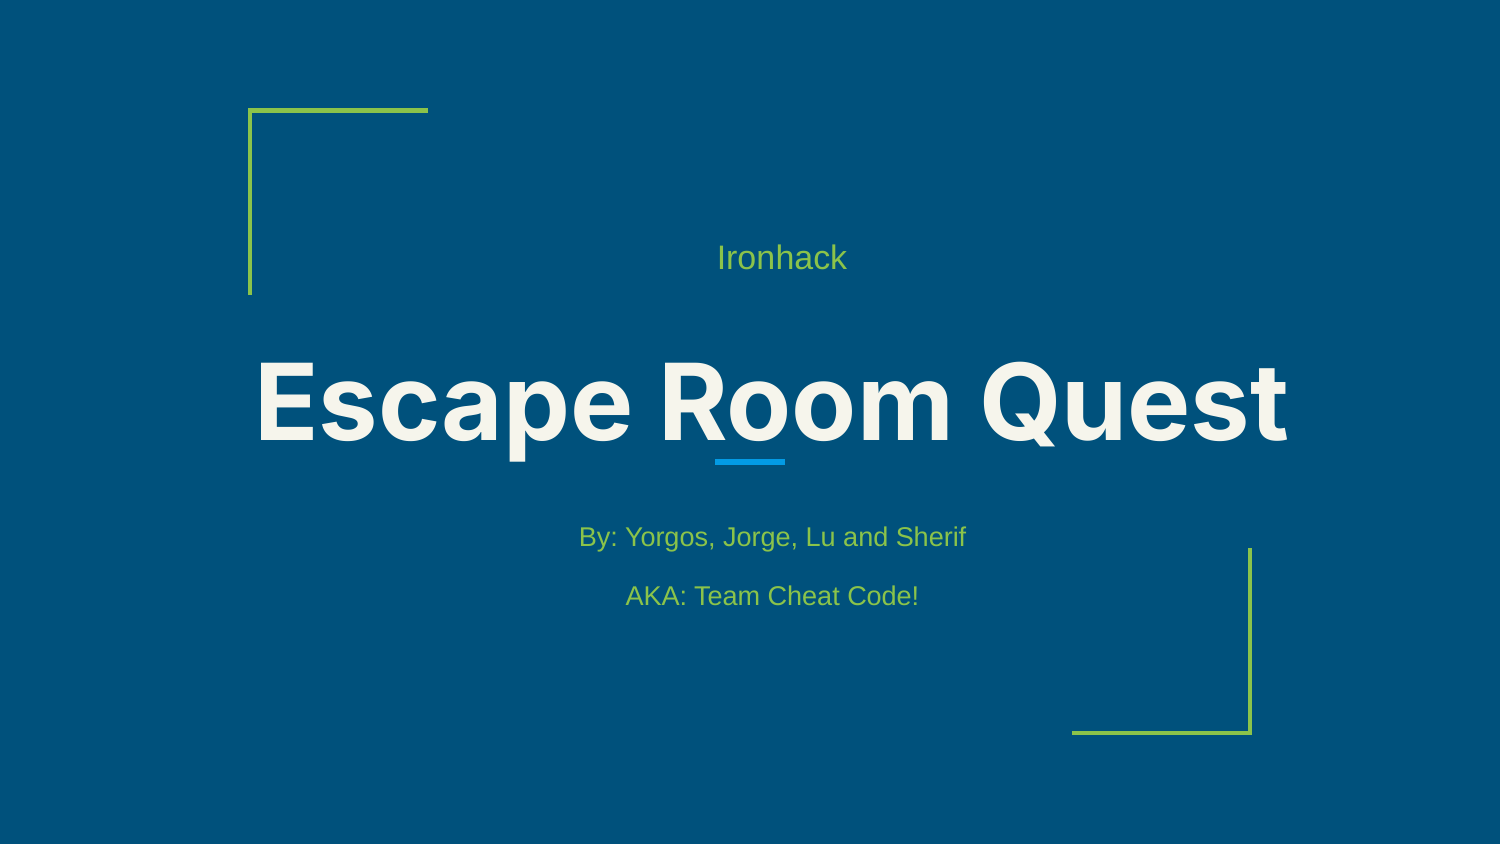

Ironhack
# Escape Room Quest
By: Yorgos, Jorge, Lu and Sherif

AKA: Team Cheat Code!